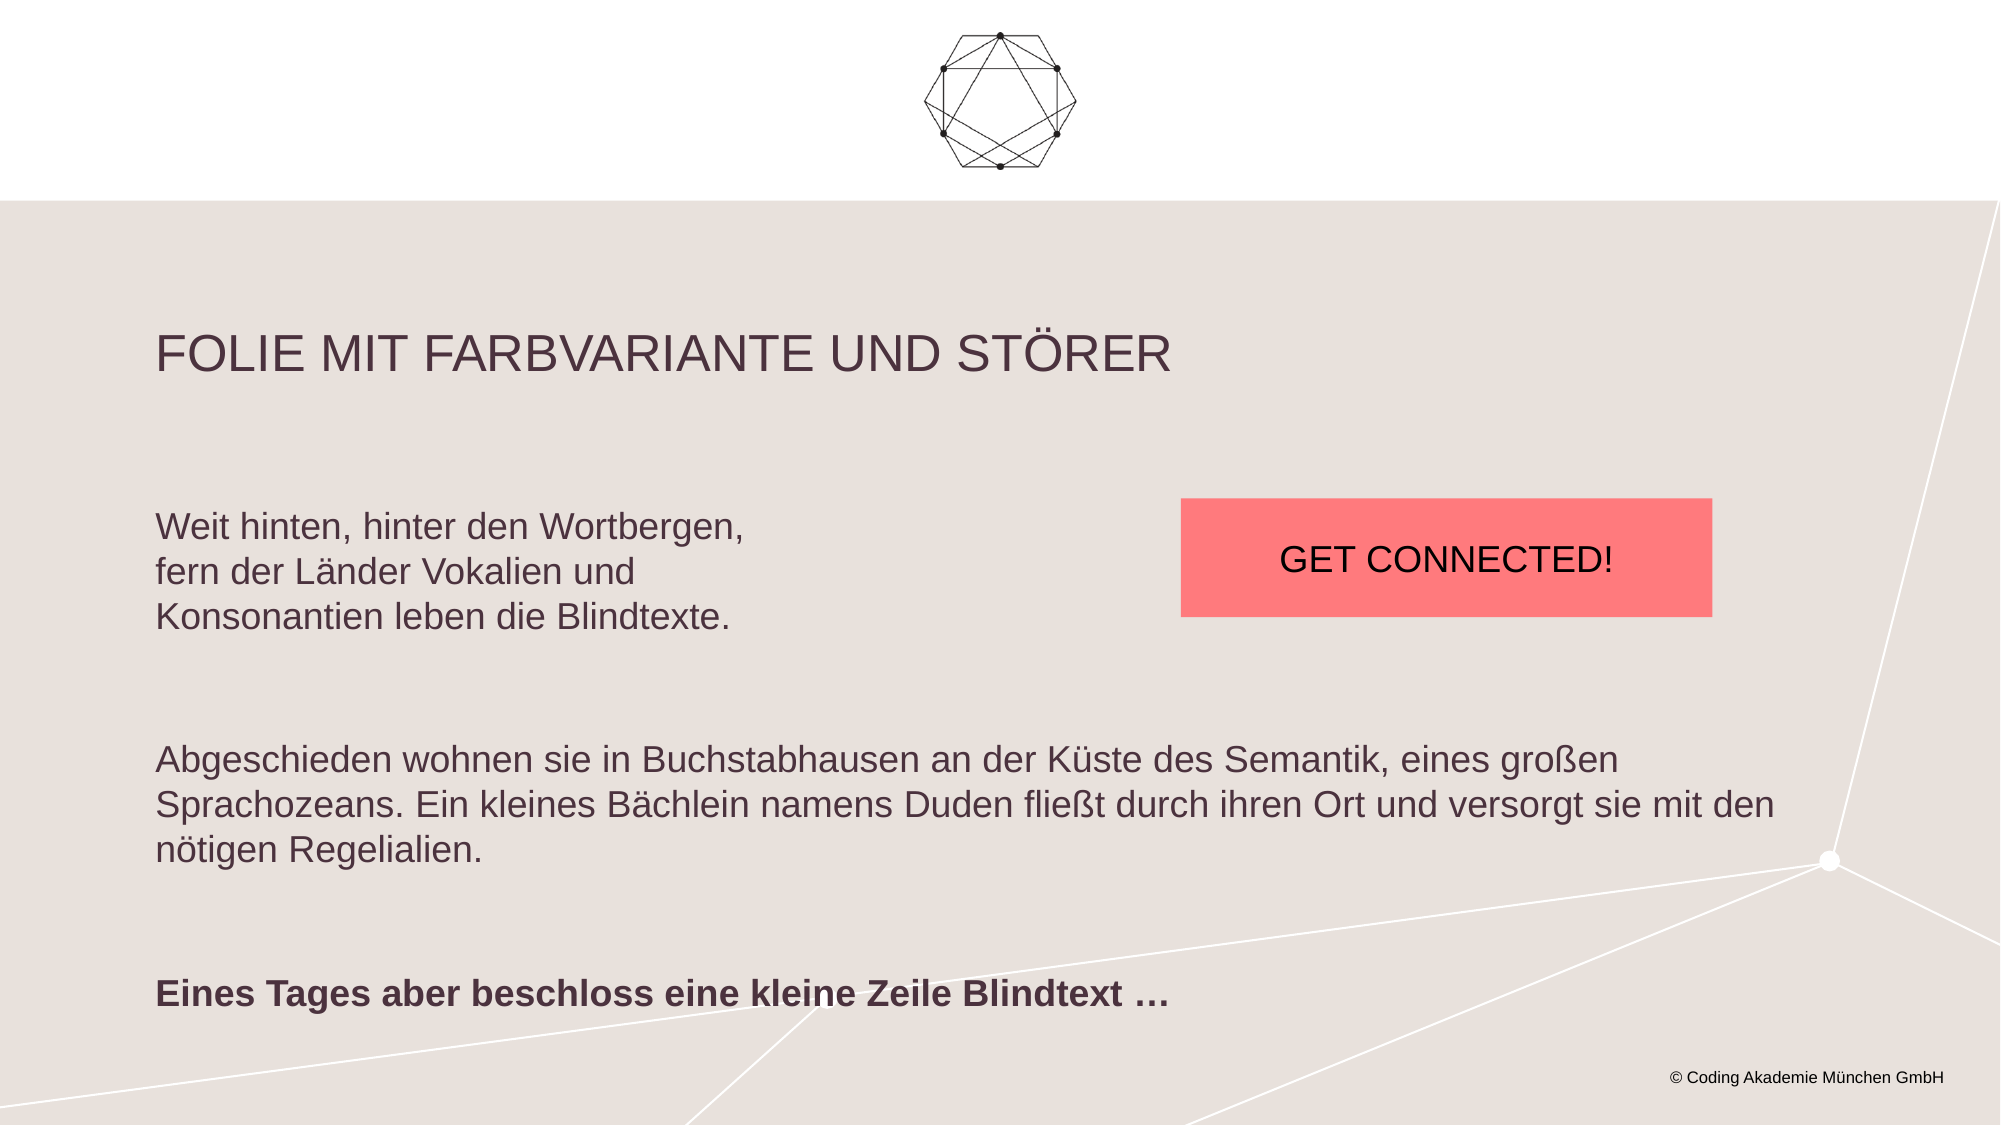

# FOLIE MIT FARBVARIANTE UND STÖRER
Weit hinten, hinter den Wortbergen,
fern der Länder Vokalien und
Konsonantien leben die Blindtexte.

Abgeschieden wohnen sie in Buchstabhausen an der Küste des Semantik, eines großen Sprachozeans. Ein kleines Bächlein namens Duden fließt durch ihren Ort und versorgt sie mit den nötigen Regelialien.

Eines Tages aber beschloss eine kleine Zeile Blindtext …
GET CONNECTED!
© Coding Akademie München GmbH